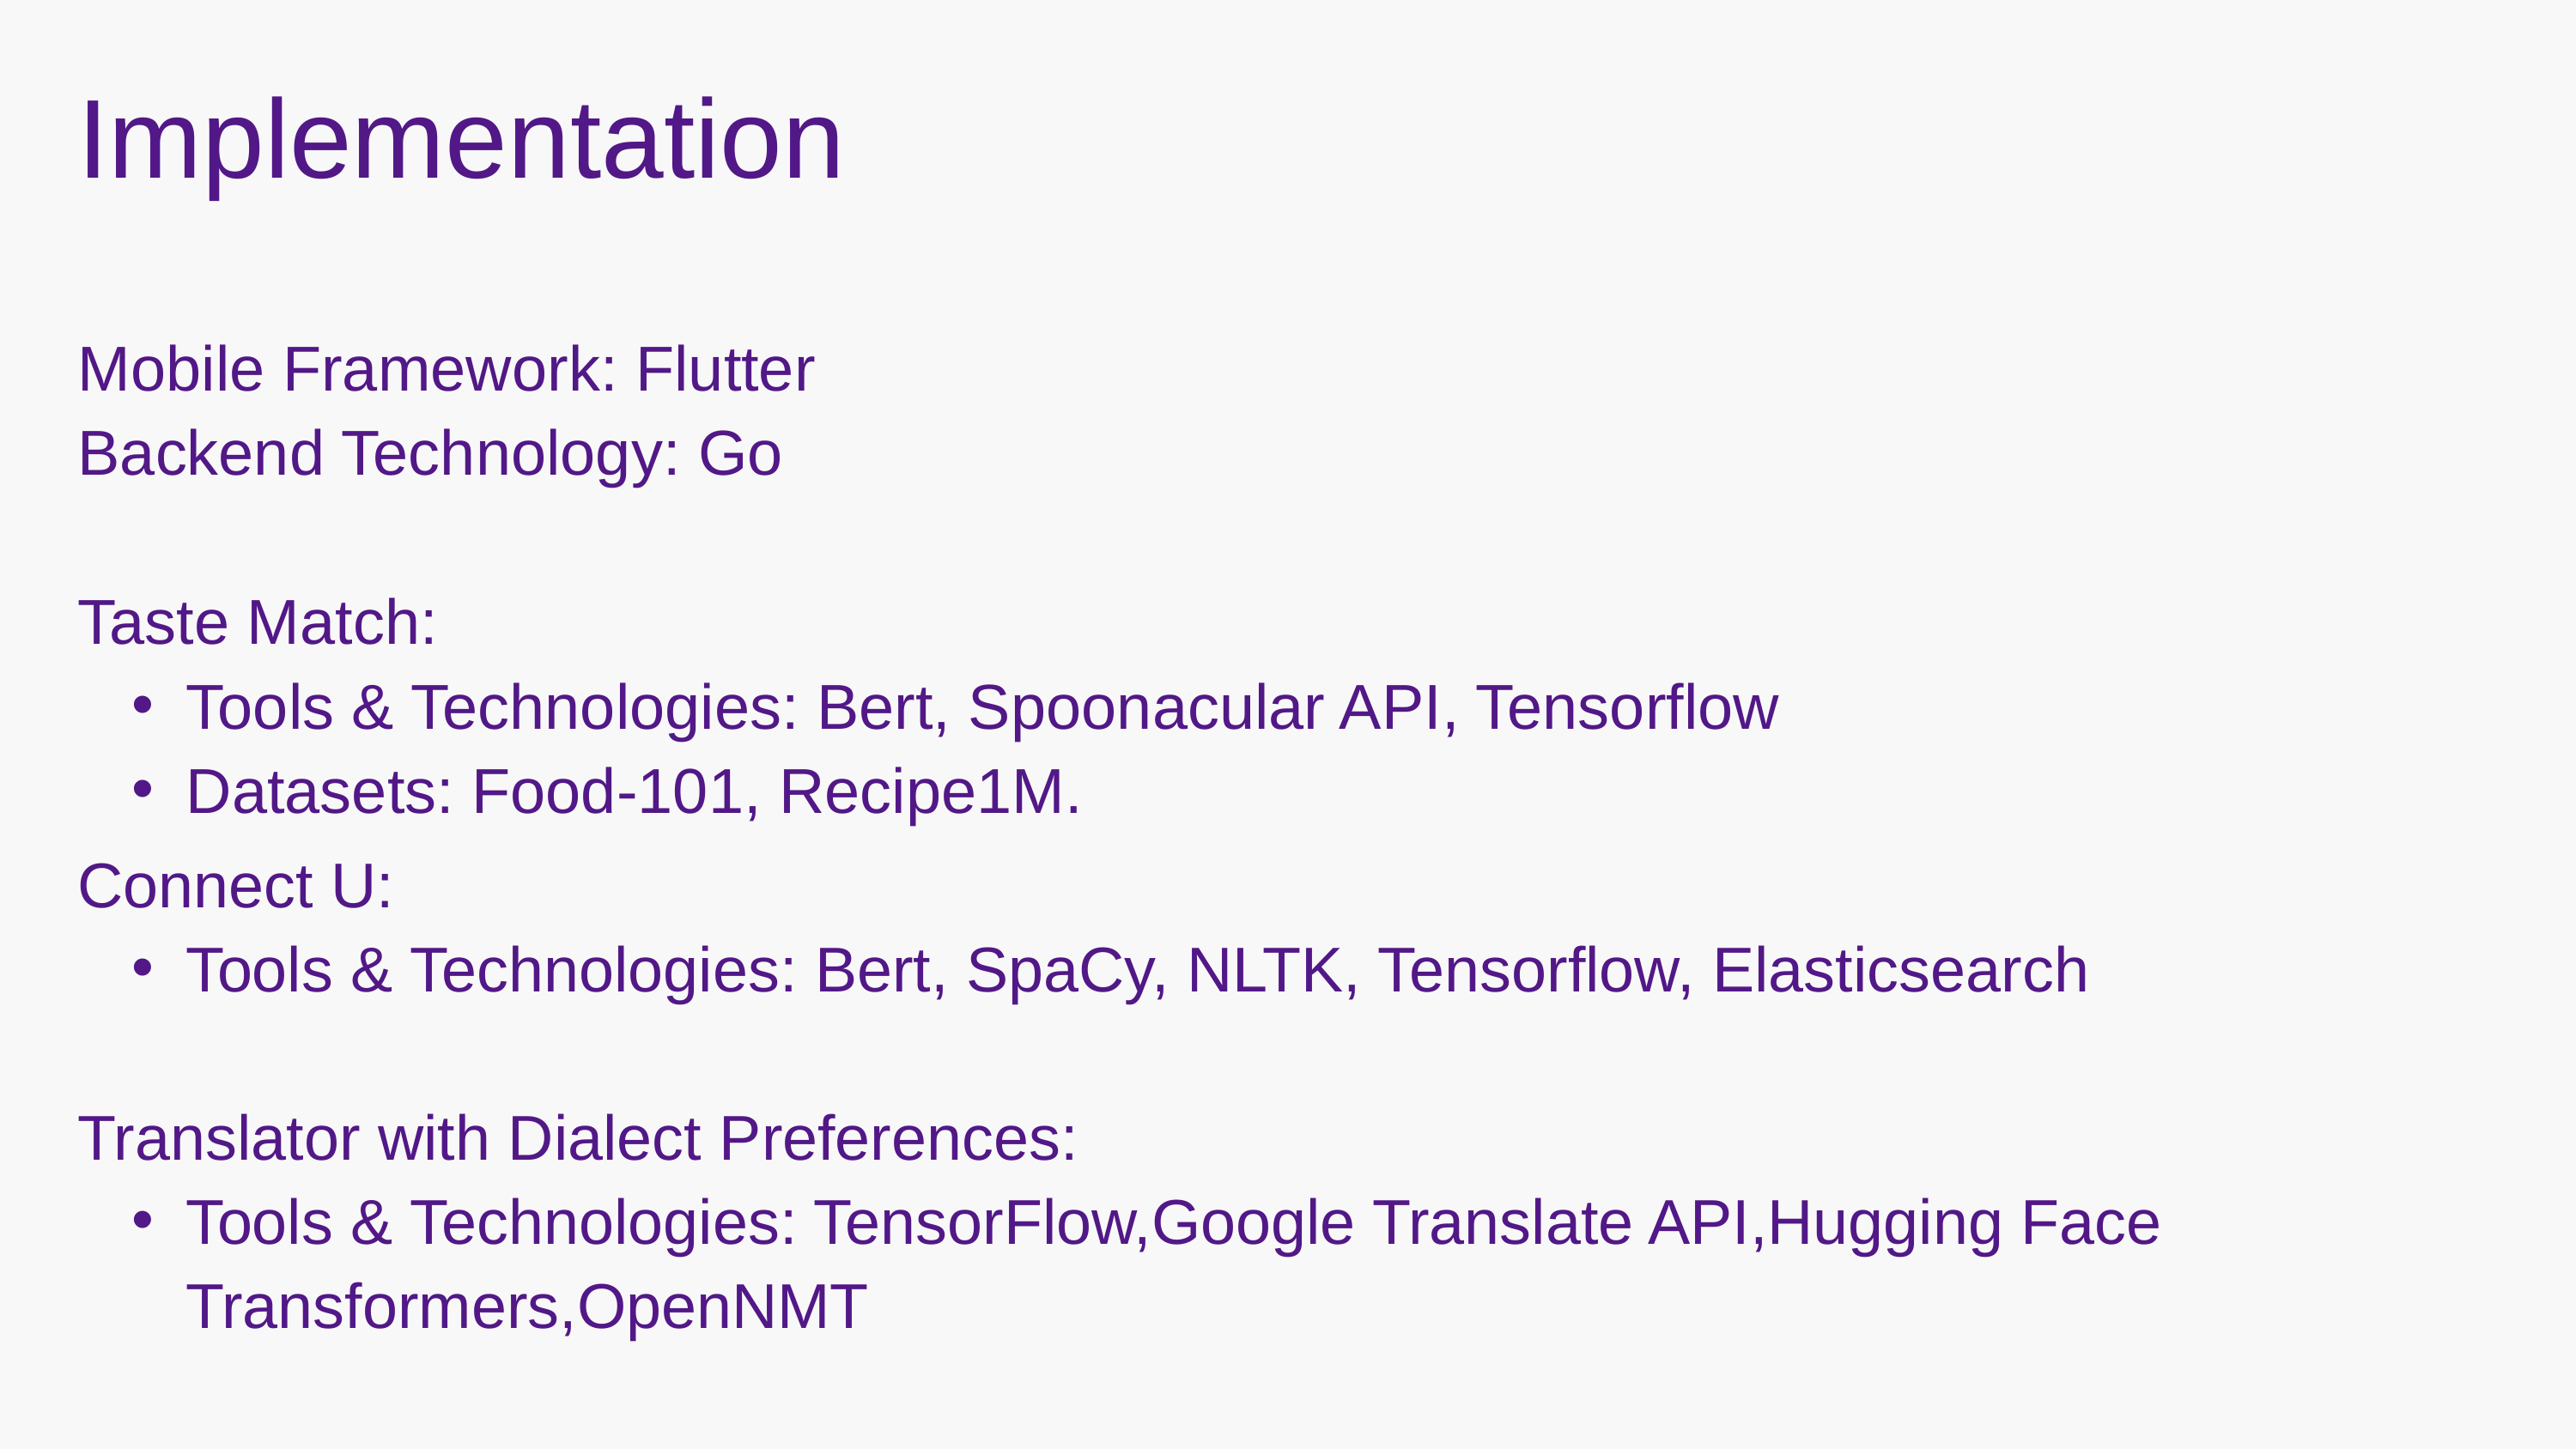

Implementation
Mobile Framework: Flutter
Backend Technology: Go

Taste Match:
Tools & Technologies: Bert, Spoonacular API, Tensorflow
Datasets: Food-101, Recipe1M.
Connect U:
Tools & Technologies: Bert, SpaCy, NLTK, Tensorflow, Elasticsearch

Translator with Dialect Preferences:
Tools & Technologies: TensorFlow,Google Translate API,Hugging Face Transformers,OpenNMT